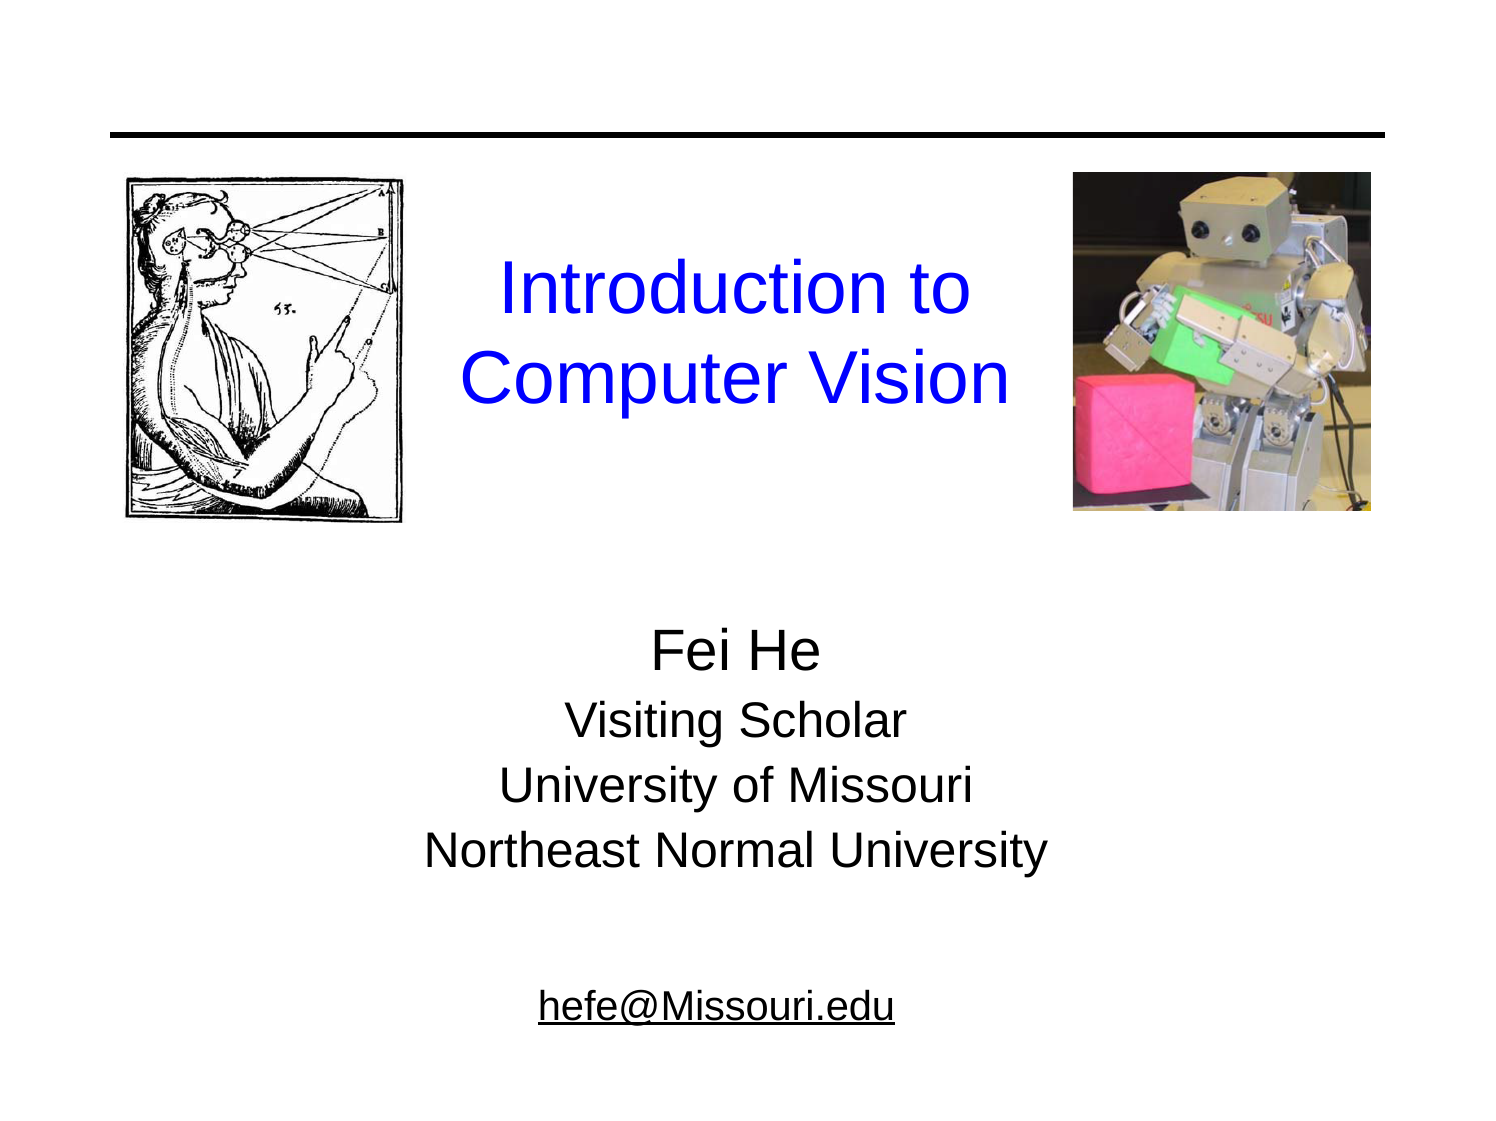

# Introduction to Computer Vision
Fei He
Visiting Scholar
University of Missouri
Northeast Normal University
hefe@Missouri.edu